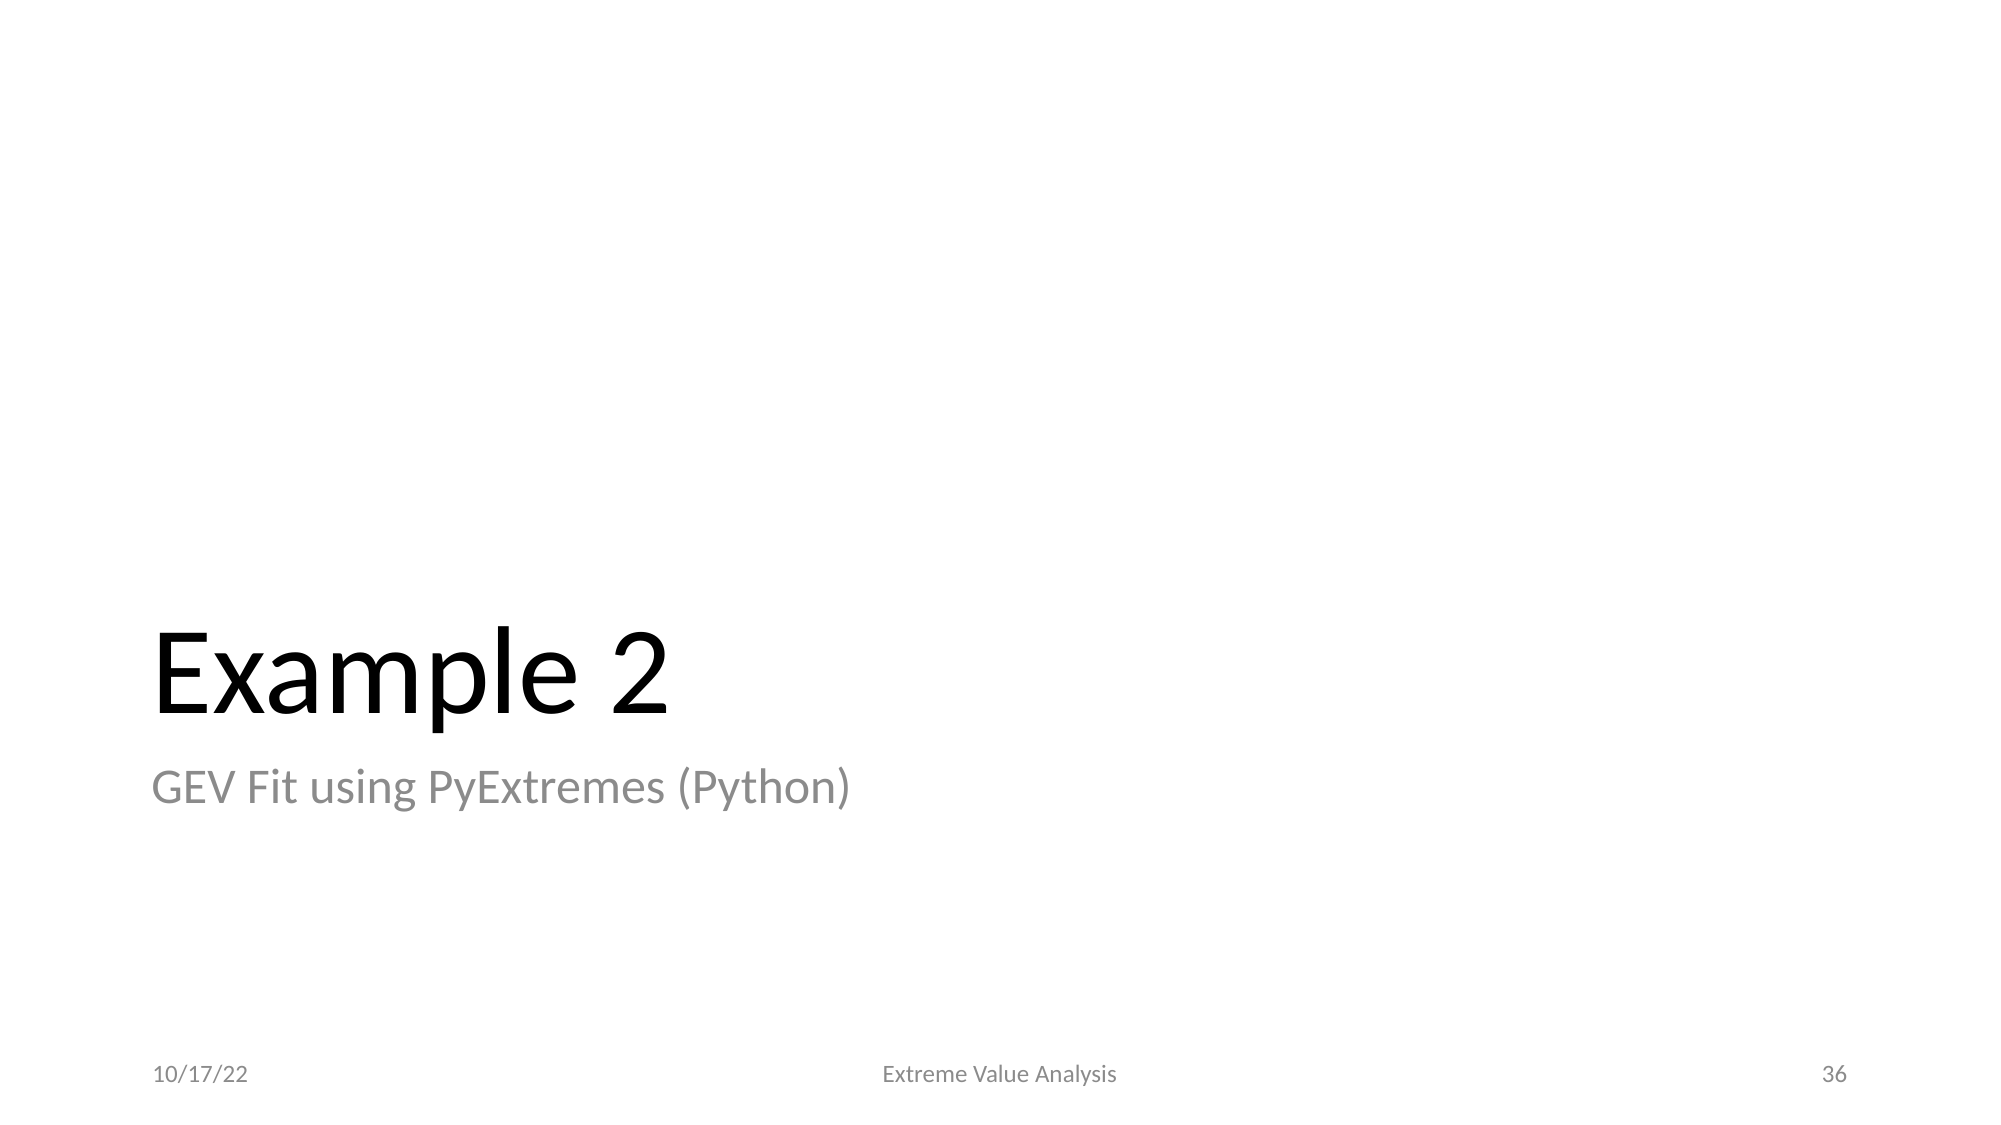

# Example 2
GEV Fit using PyExtremes (Python)
10/17/22
Extreme Value Analysis
36